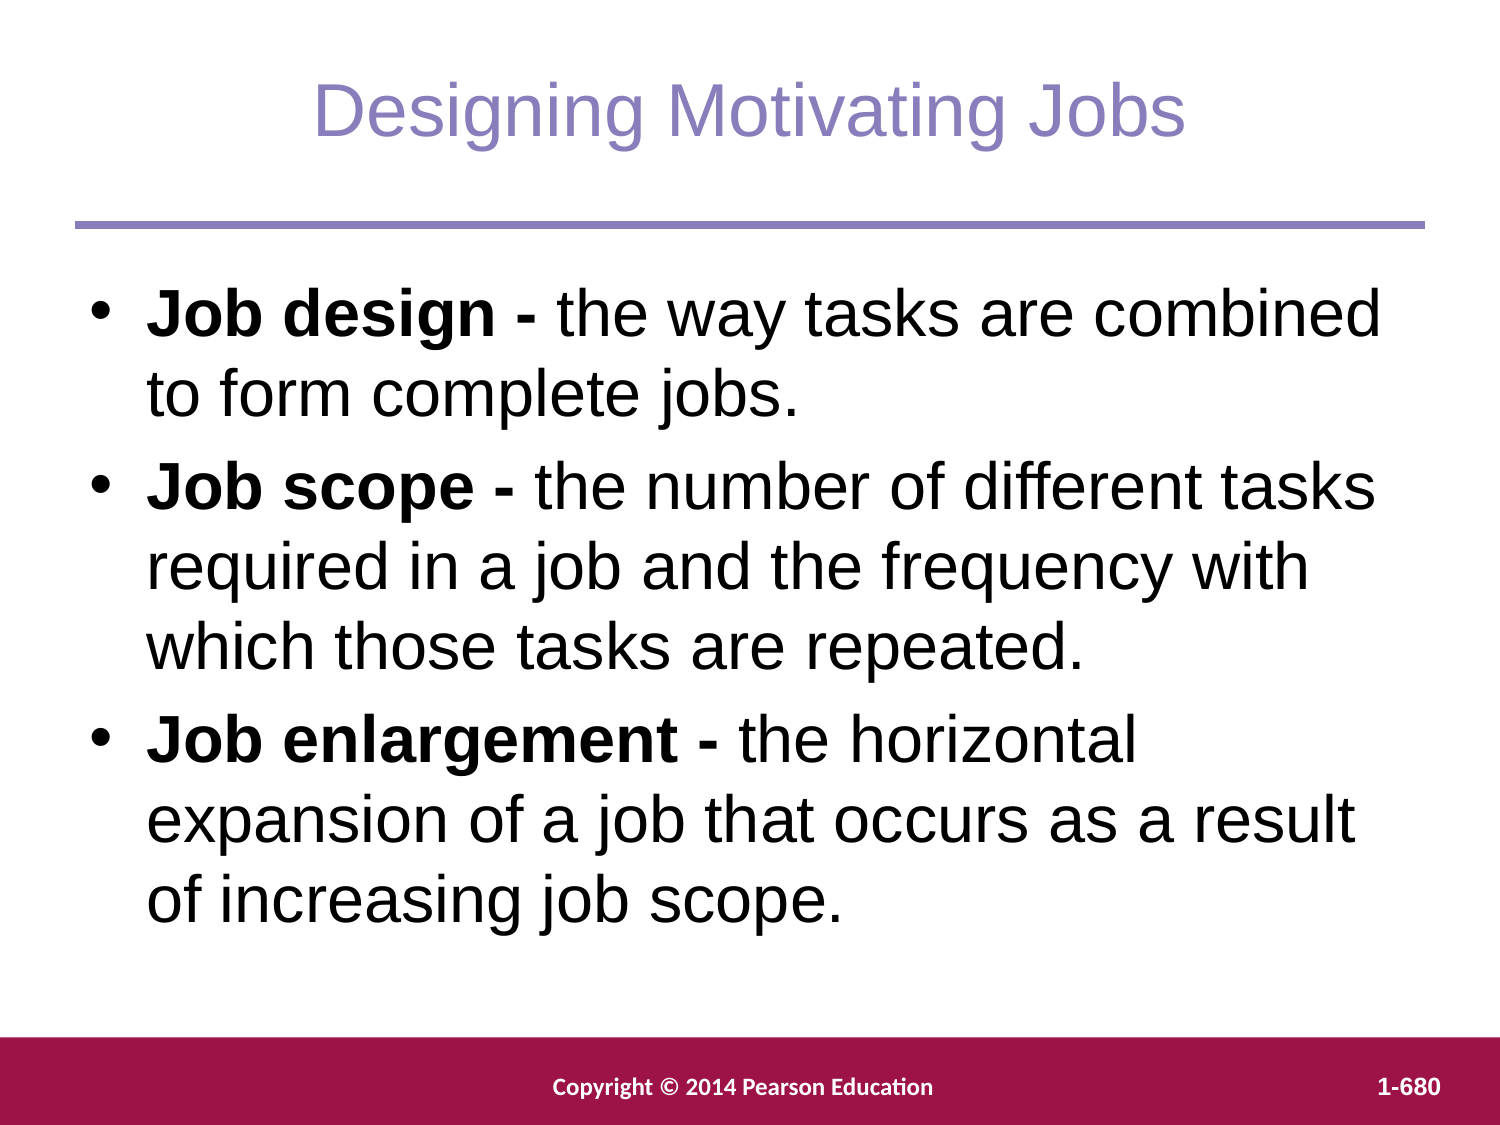

Designing Motivating Jobs
Job design - the way tasks are combined to form complete jobs.
Job scope - the number of different tasks required in a job and the frequency with which those tasks are repeated.
Job enlargement - the horizontal expansion of a job that occurs as a result of increasing job scope.